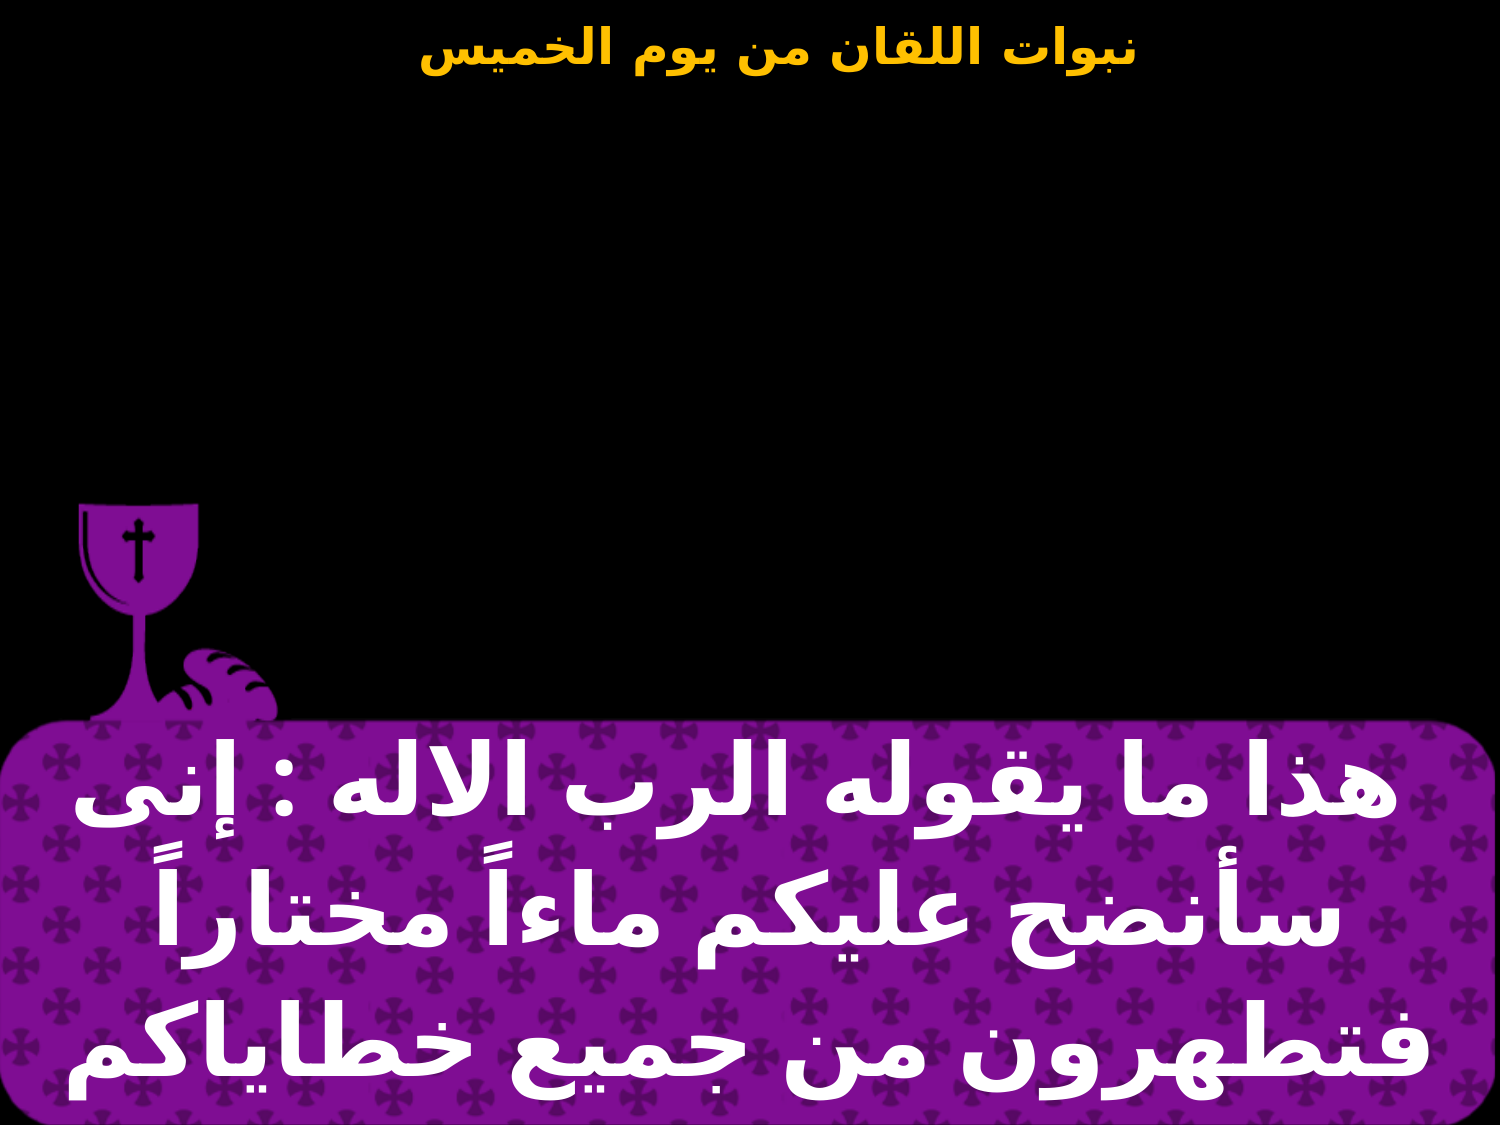

| هذا ما يقوله الرب الاله : إنى سأنضح عليكم ماءاً مختاراً فتطهرون من جميع خطاياكم |
| --- |